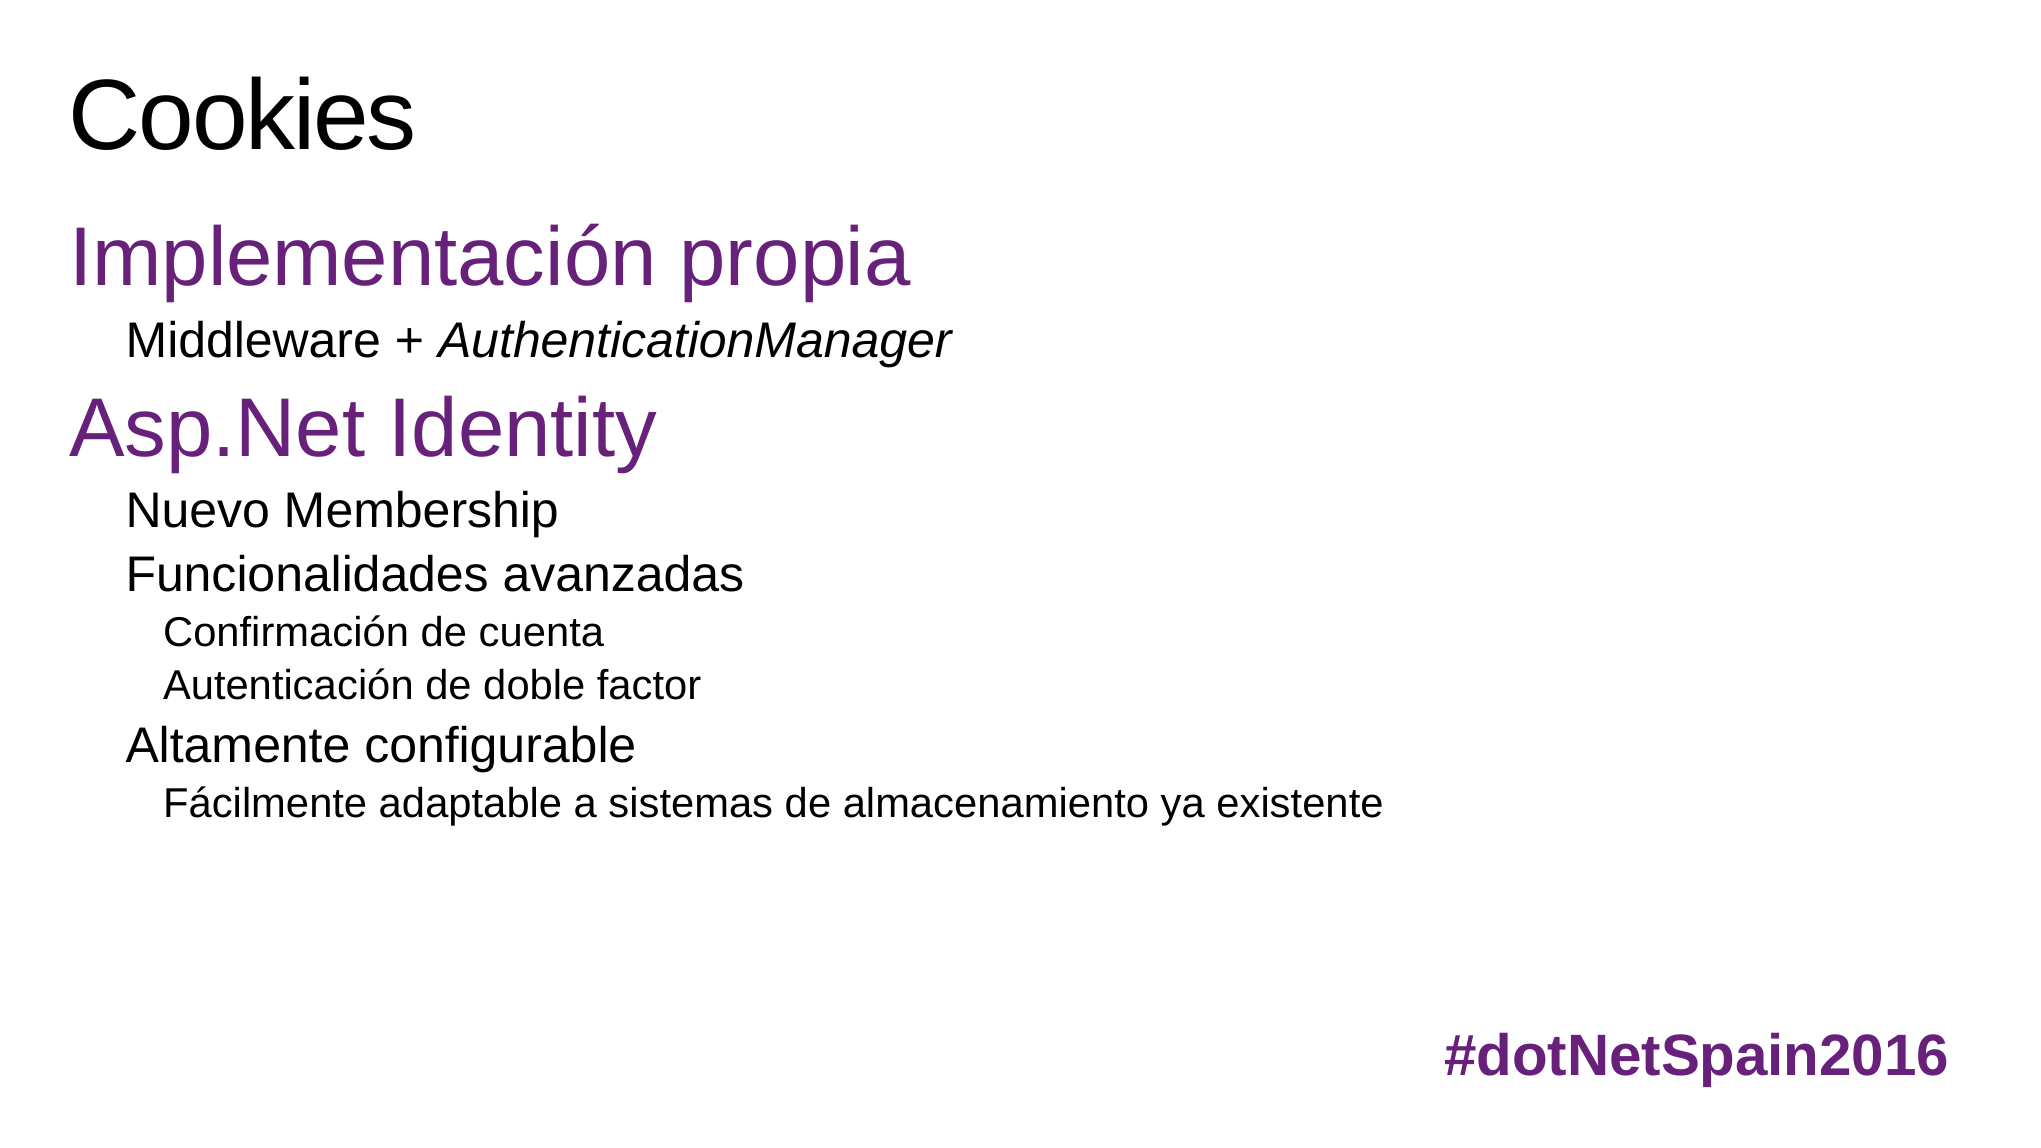

# Cookies
Implementación propia
Middleware + AuthenticationManager
Asp.Net Identity
Nuevo Membership
Funcionalidades avanzadas
Confirmación de cuenta
Autenticación de doble factor
Altamente configurable
Fácilmente adaptable a sistemas de almacenamiento ya existente